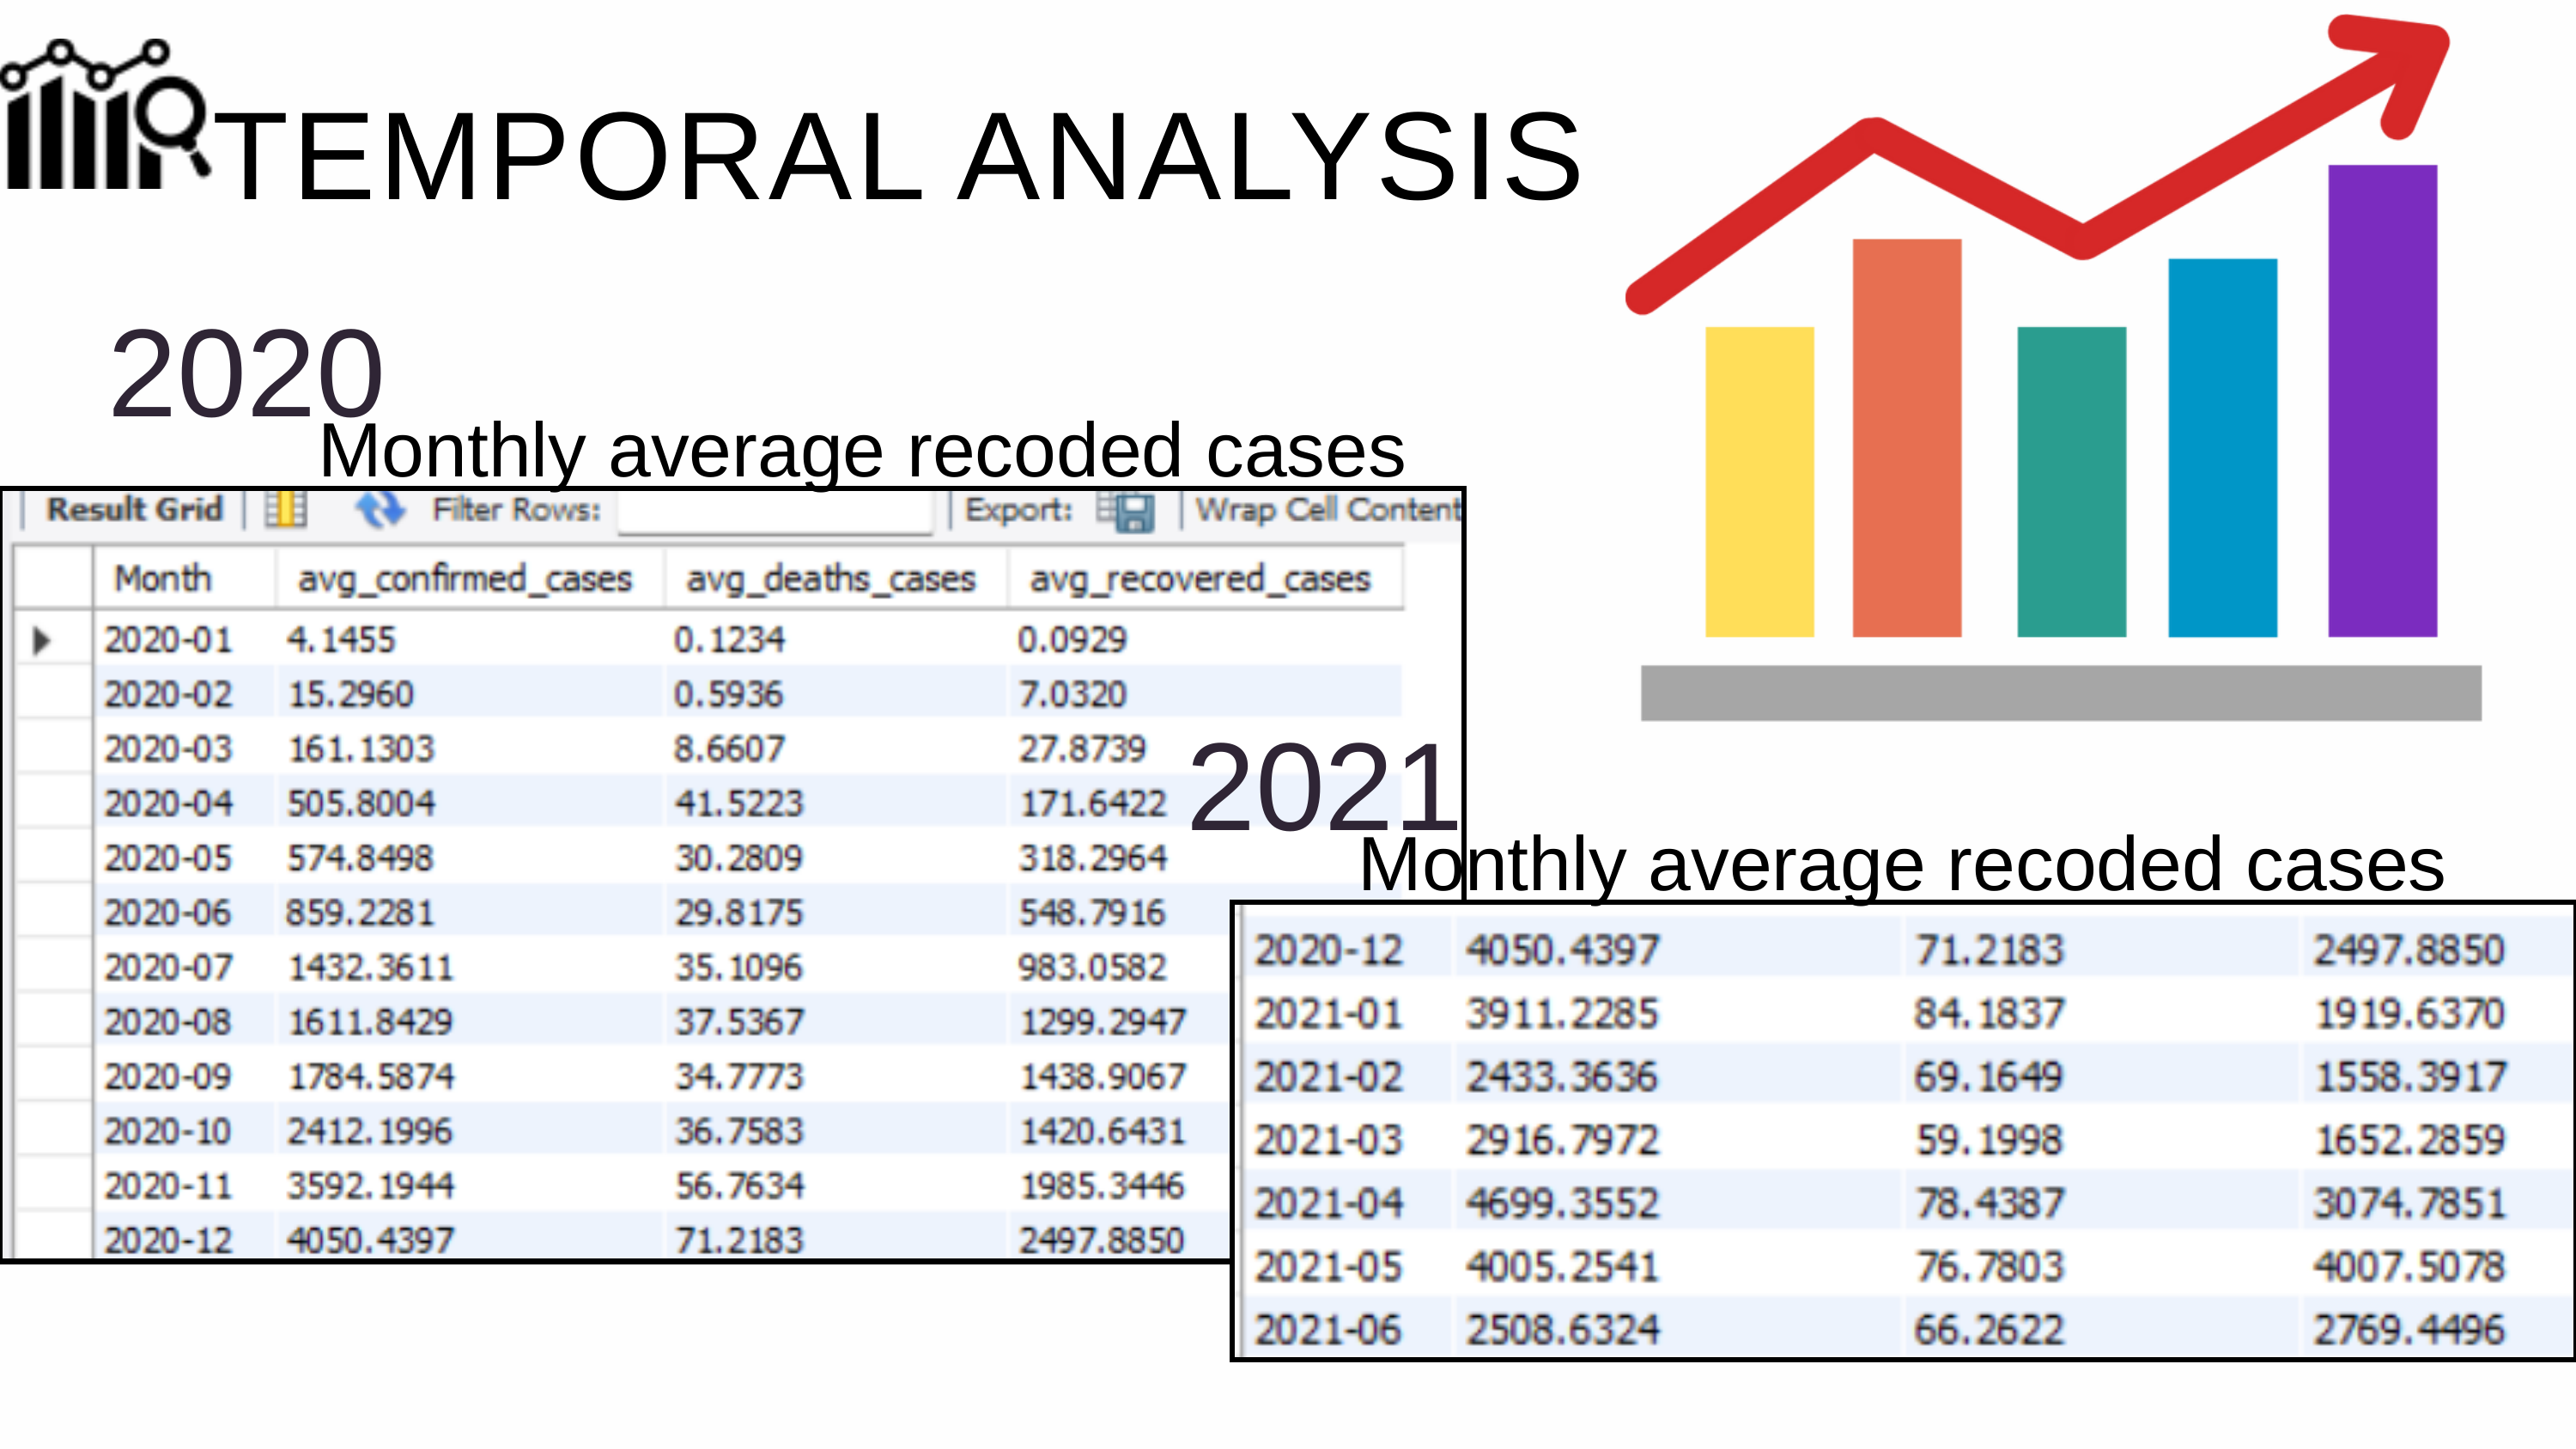

TEMPORAL ANALYSIS
2020
Monthly average recoded cases

2021
Monthly average recoded cases